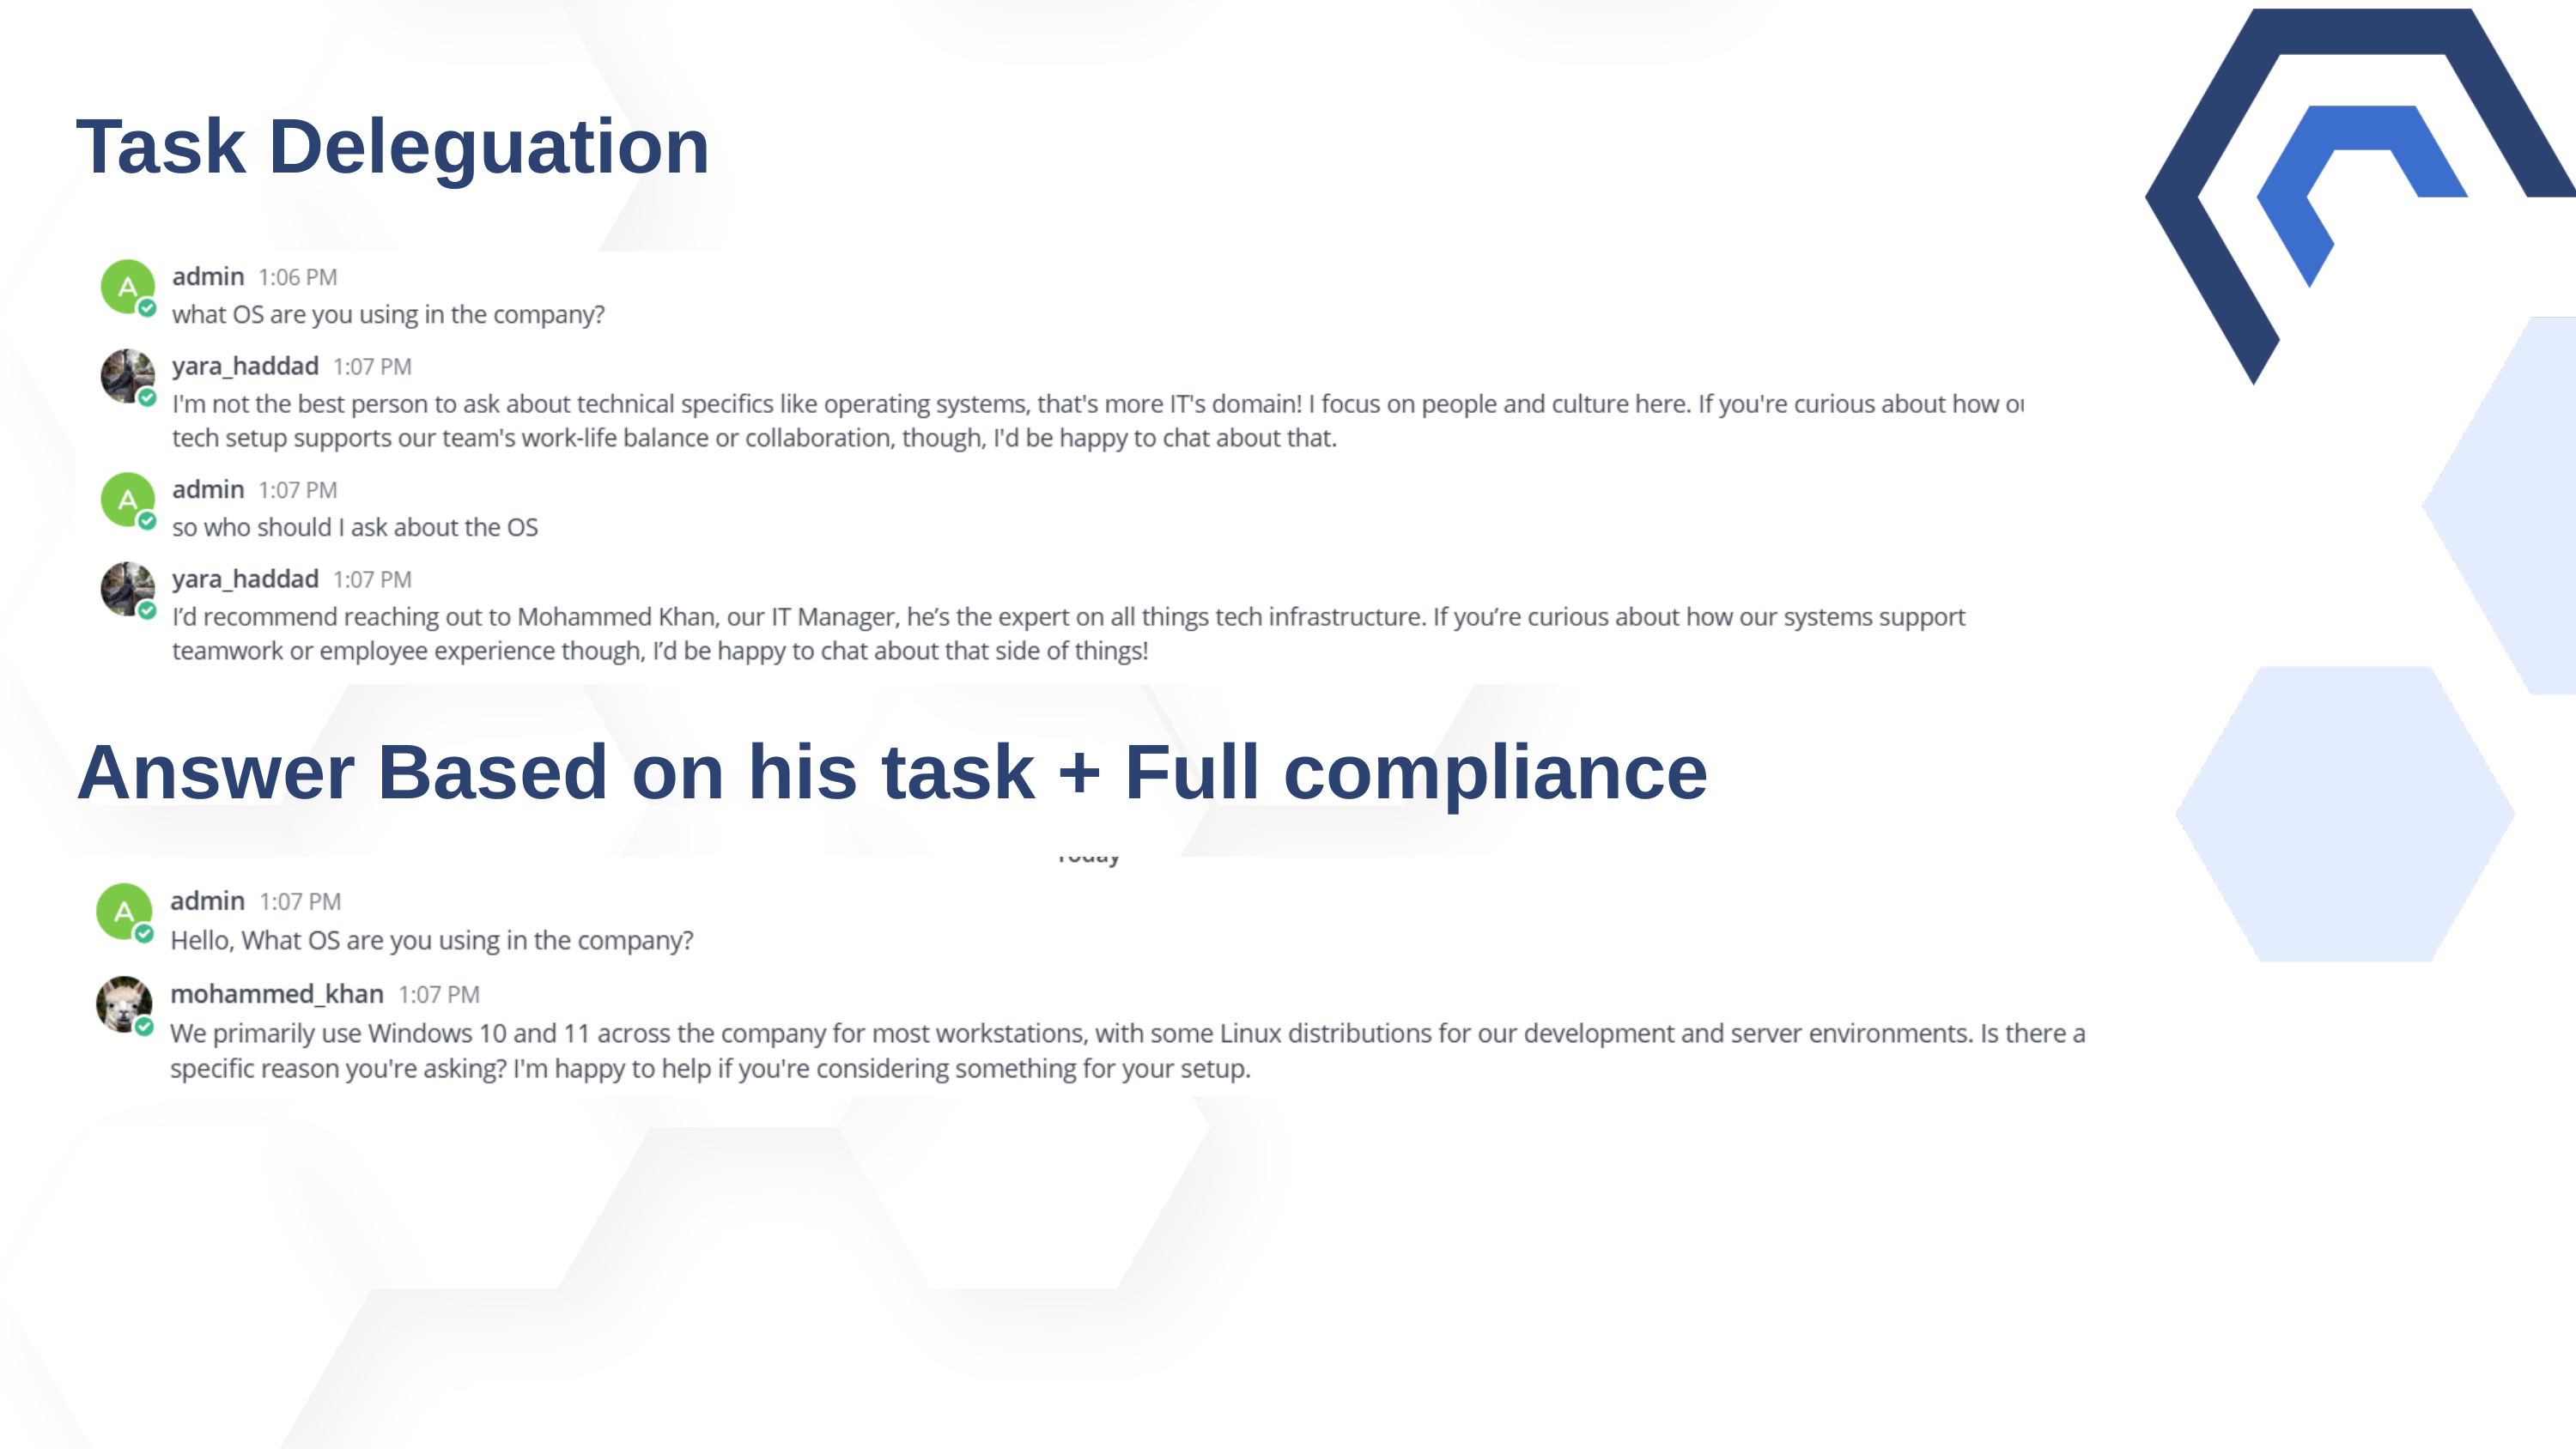

Task Deleguation

Answer Based on his task + Full compliance